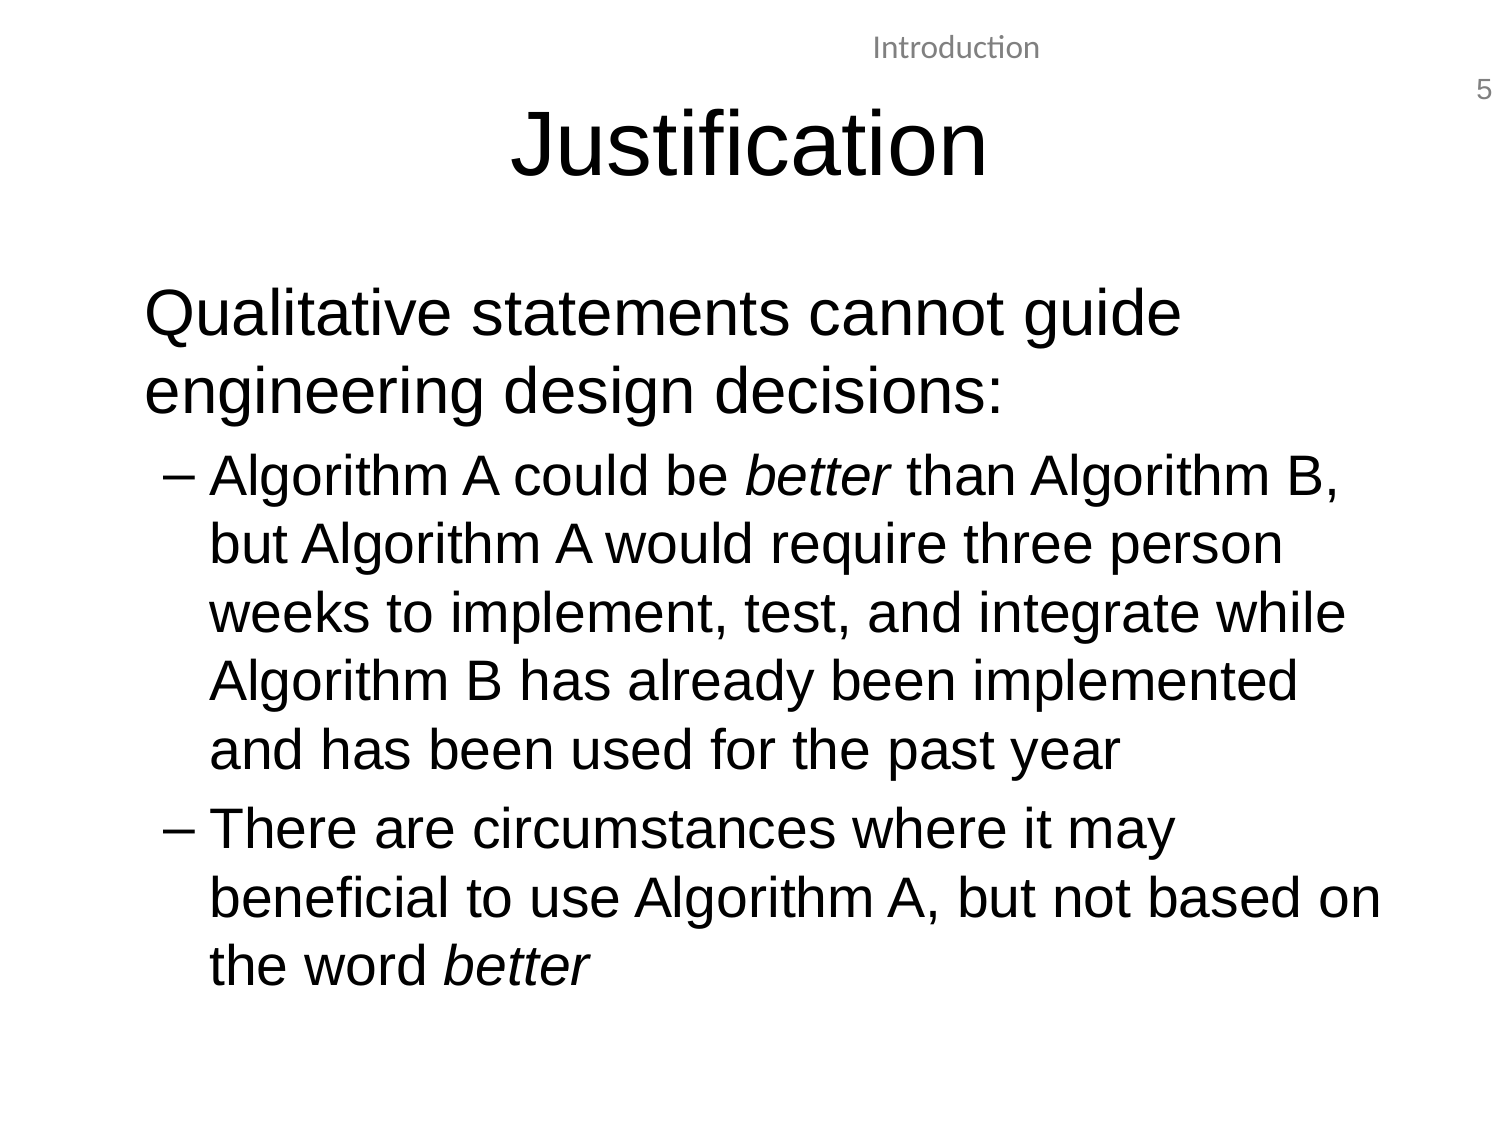

# Justification
	Qualitative statements cannot guide engineering design decisions:
Algorithm A could be better than Algorithm B, but Algorithm A would require three person weeks to implement, test, and integrate while Algorithm B has already been implemented and has been used for the past year
There are circumstances where it may beneficial to use Algorithm A, but not based on the word better